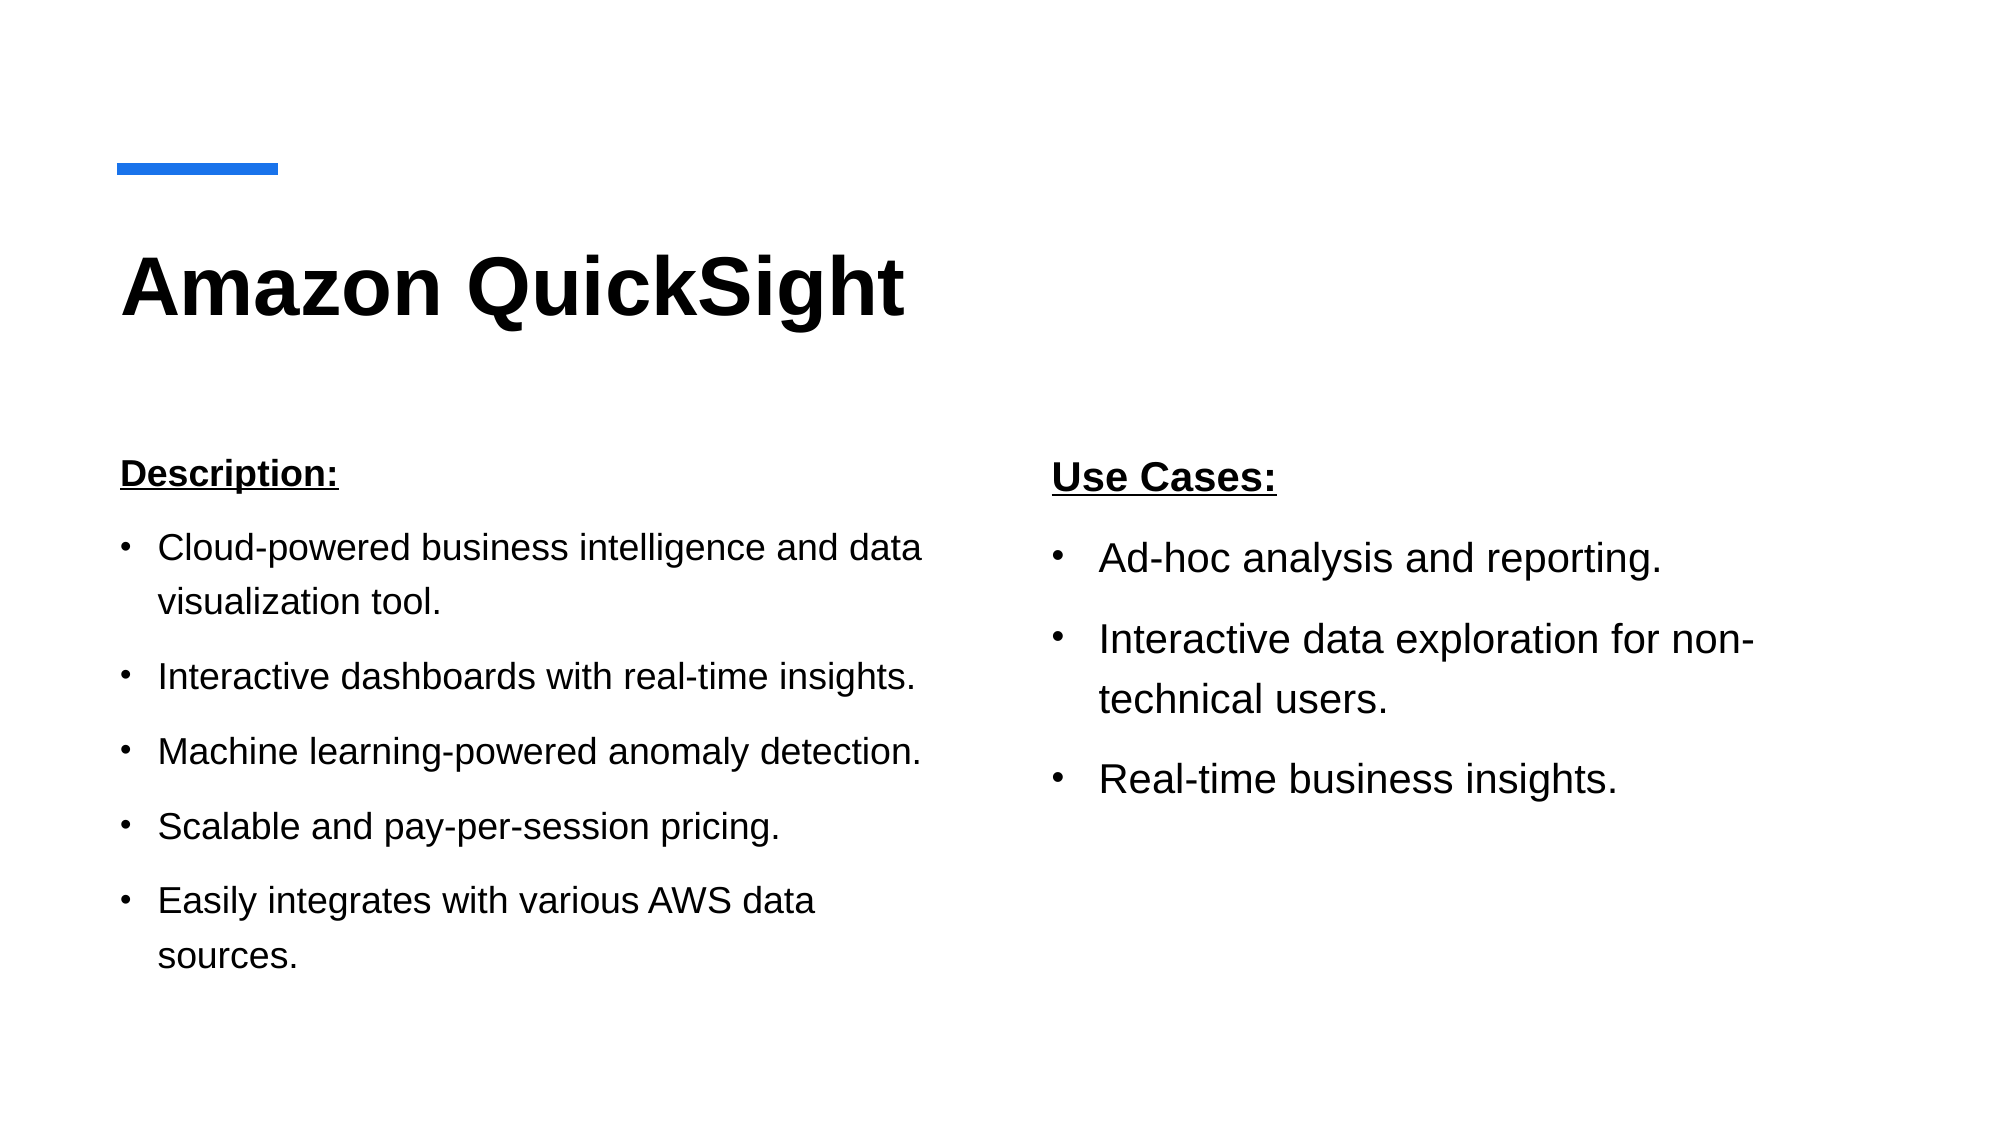

# Amazon QuickSight
Description:
Cloud-powered business intelligence and data visualization tool.
Interactive dashboards with real-time insights.
Machine learning-powered anomaly detection.
Scalable and pay-per-session pricing.
Easily integrates with various AWS data sources.
Use Cases:
Ad-hoc analysis and reporting.
Interactive data exploration for non-technical users.
Real-time business insights.